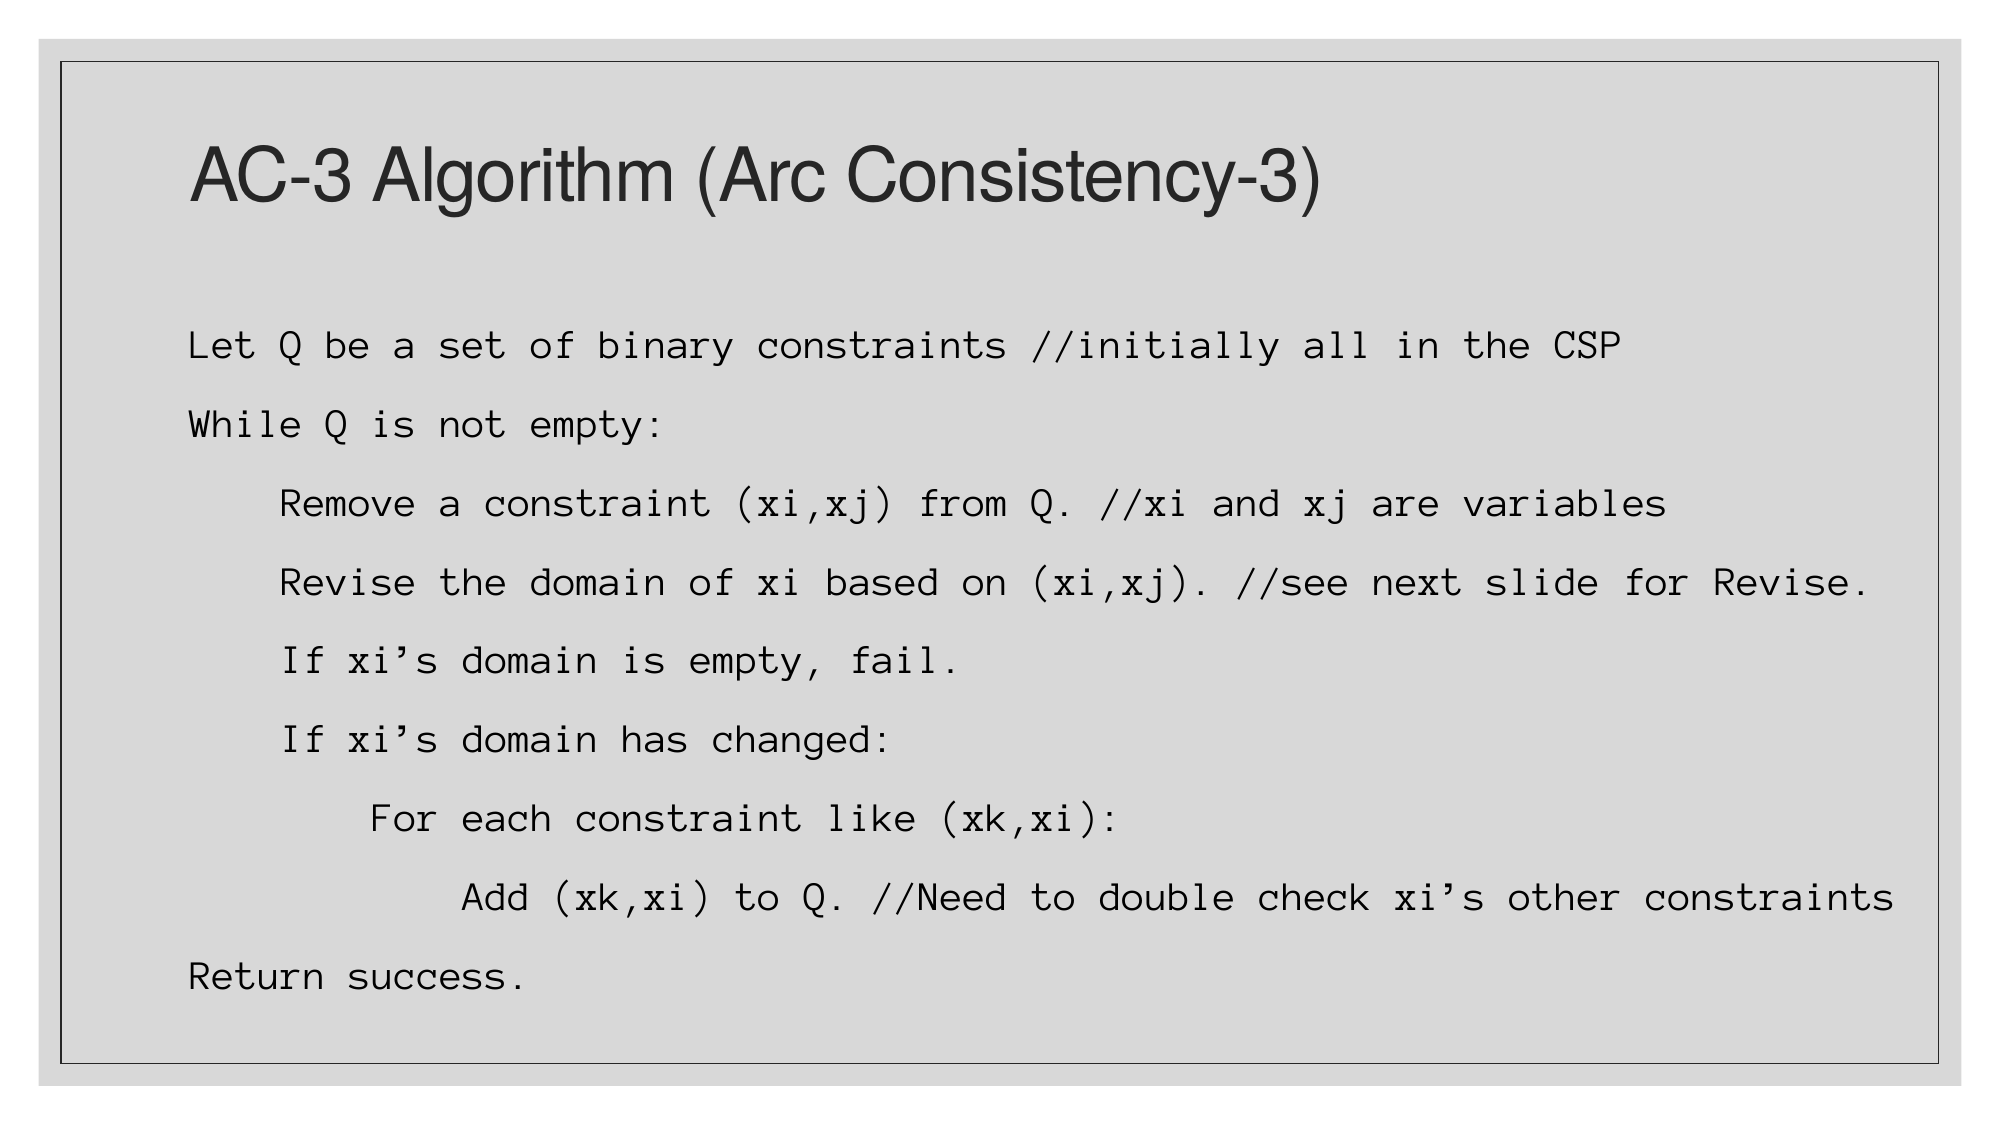

# AC-3 Algorithm (Arc Consistency-3)
Let Q be a set of binary constraints //initially all in the CSP
While Q is not empty:
    Remove a constraint (xi,xj) from Q. //xi and xj are variables
    Revise the domain of xi based on (xi,xj). //see next slide for Revise.
    If xi’s domain is empty, fail.
    If xi’s domain has changed:
        For each constraint like (xk,xi):
            Add (xk,xi) to Q. //Need to double check xi’s other constraints
Return success.